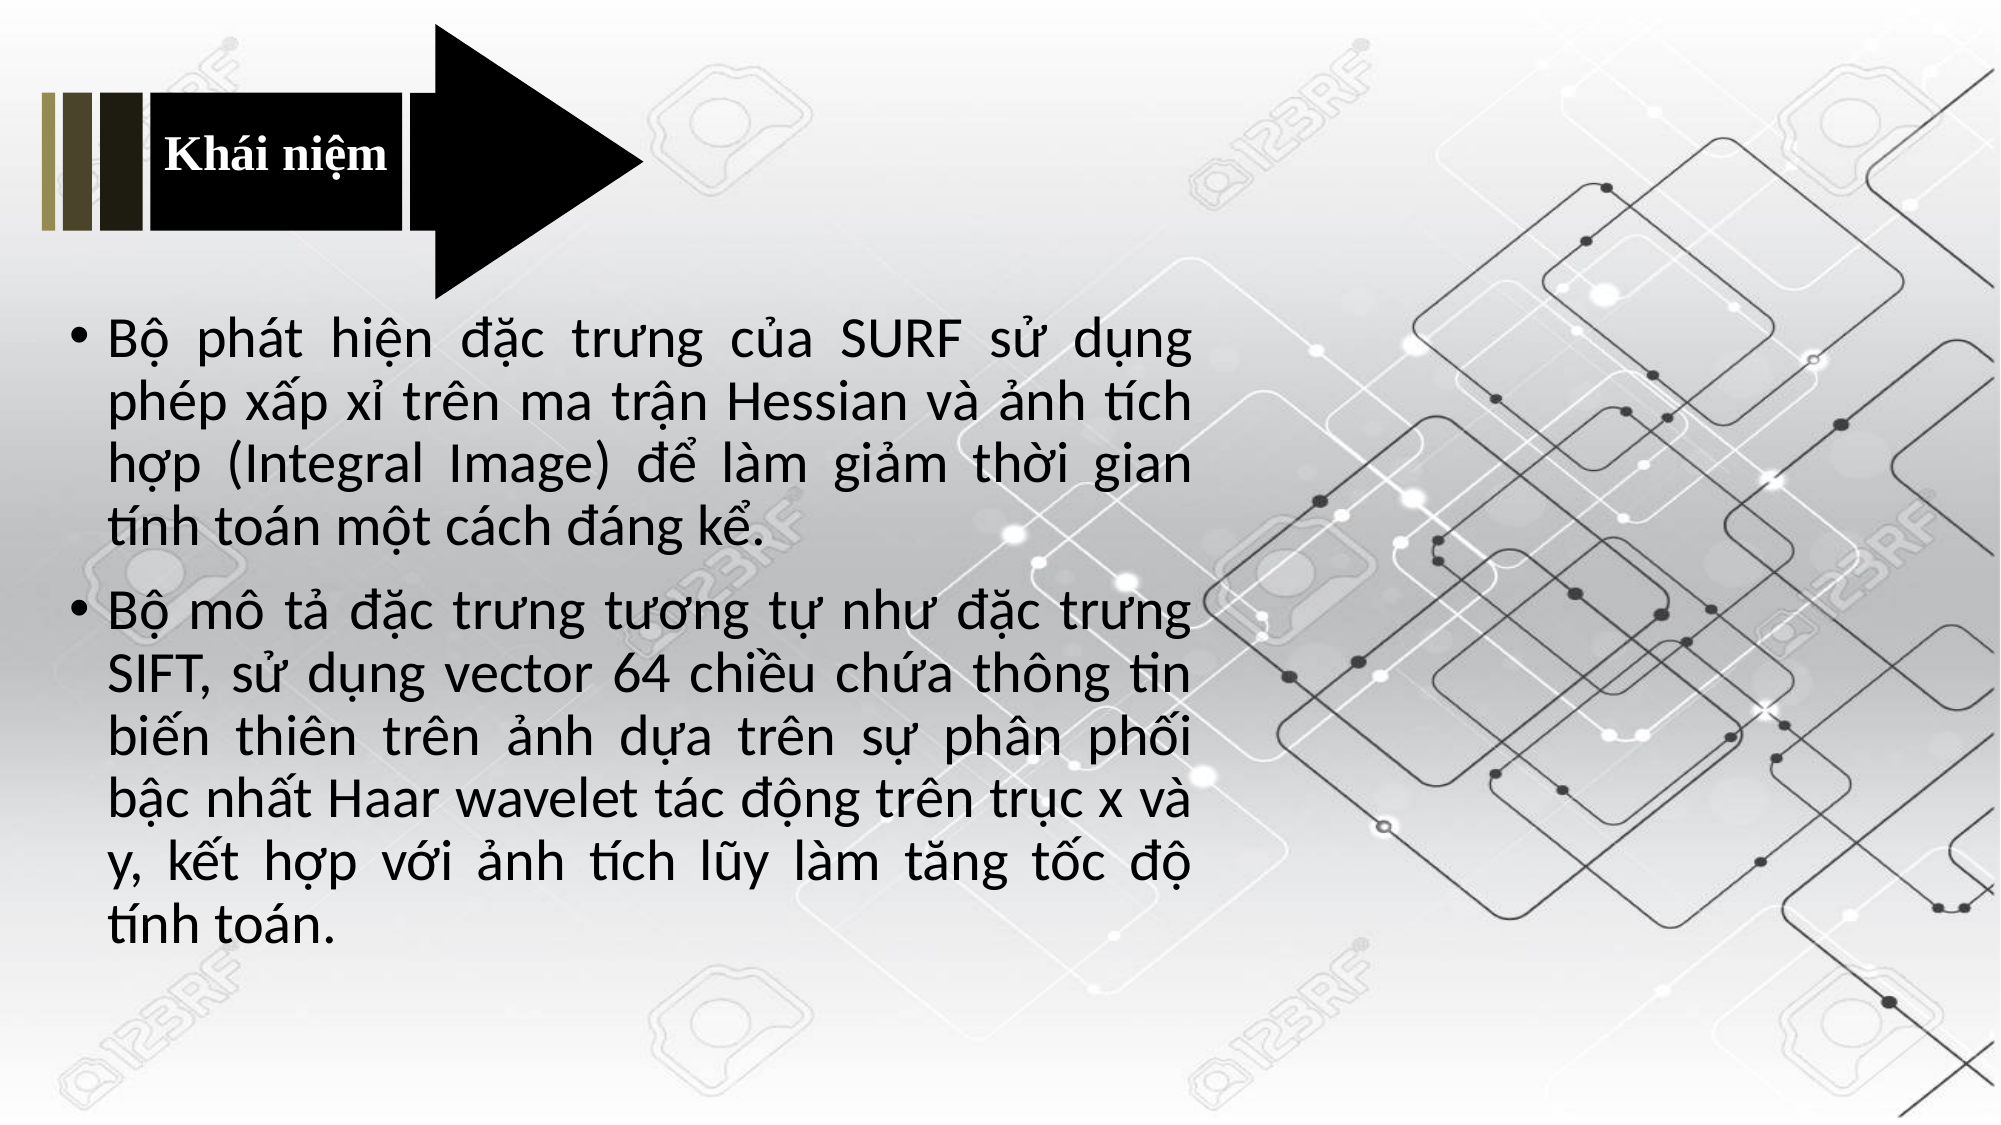

Khái niệm
Bộ phát hiện đặc trưng của SURF sử dụng phép xấp xỉ trên ma trận Hessian và ảnh tích hợp (Integral Image) để làm giảm thời gian tính toán một cách đáng kể.
Bộ mô tả đặc trưng tương tự như đặc trưng SIFT, sử dụng vector 64 chiều chứa thông tin biến thiên trên ảnh dựa trên sự phân phối bậc nhất Haar wavelet tác động trên trục x và y, kết hợp với ảnh tích lũy làm tăng tốc độ tính toán.